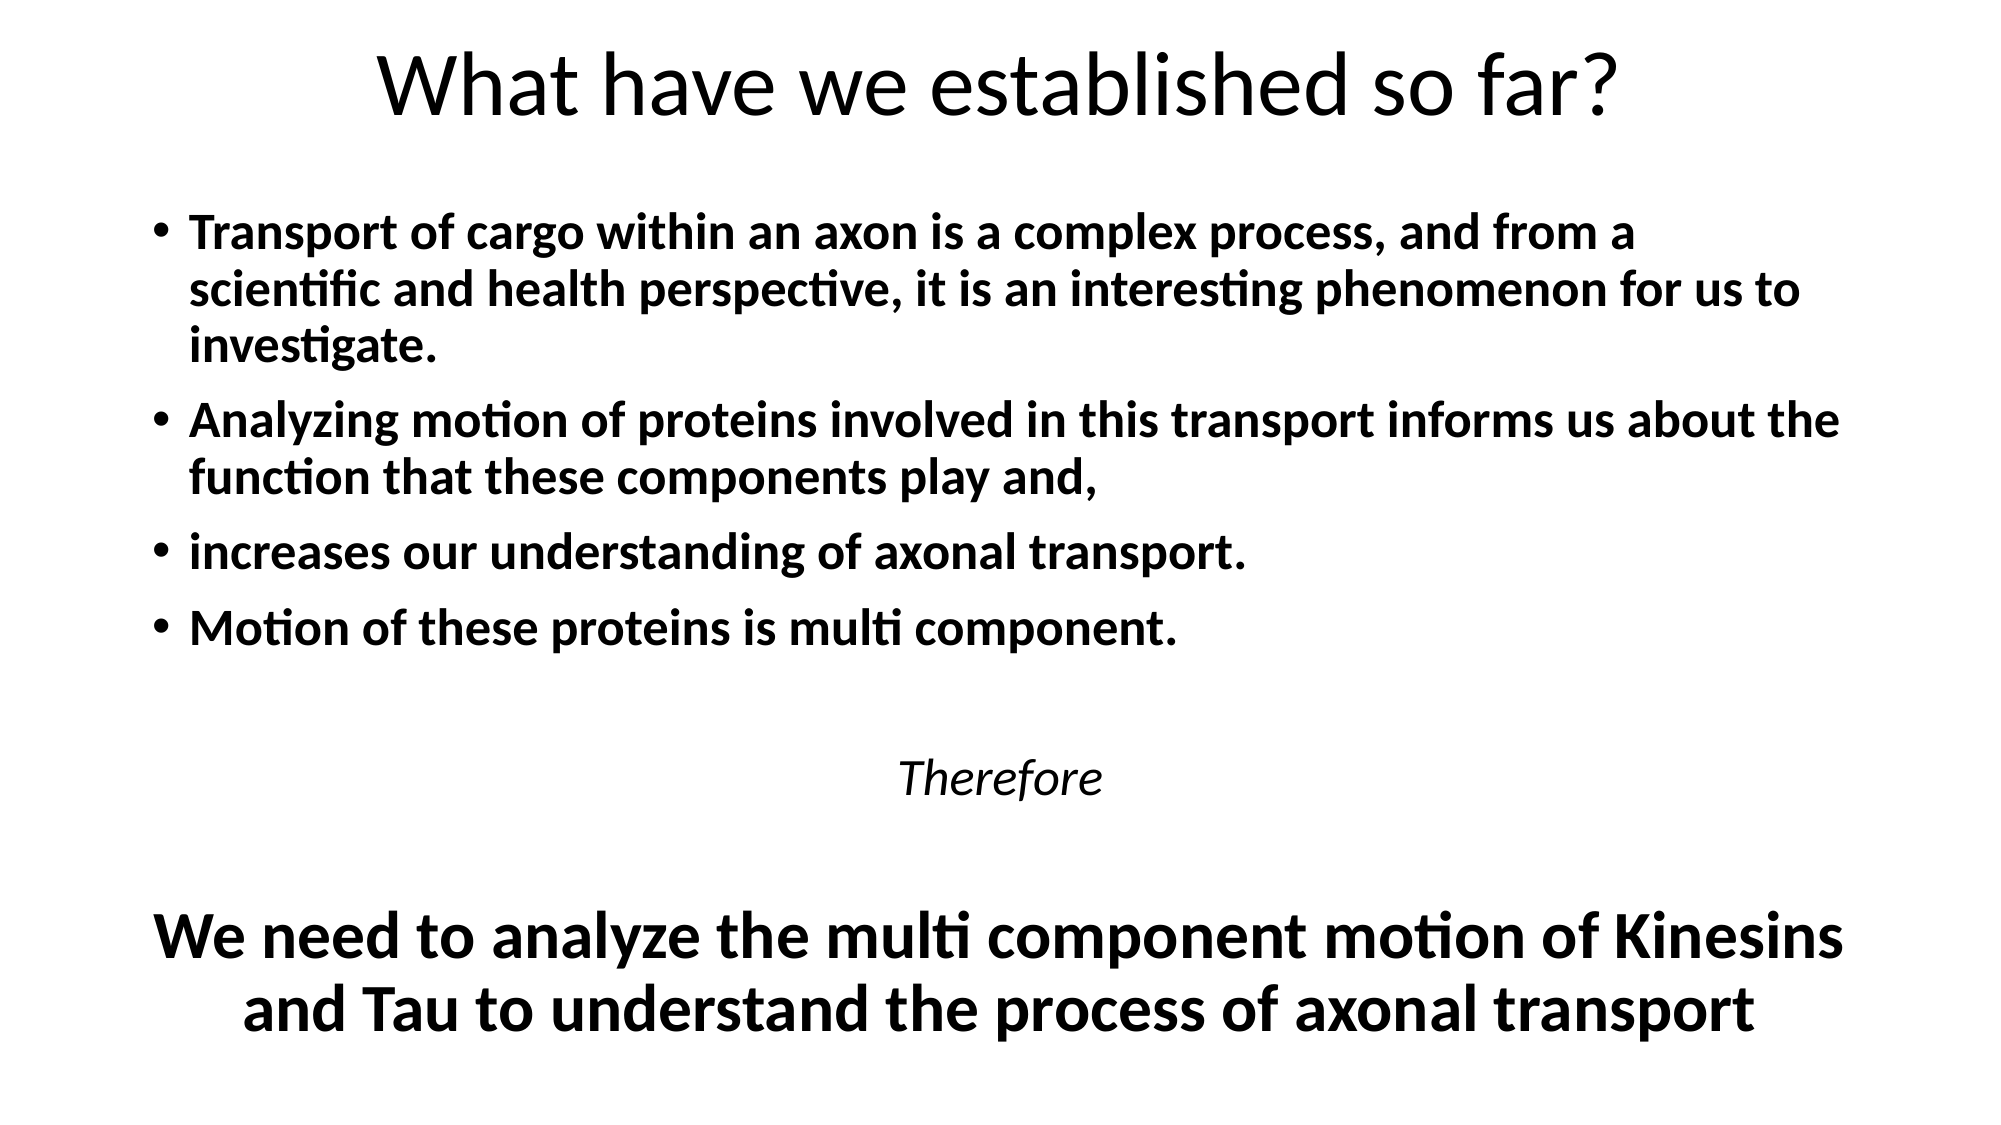

# What have we established so far?
Transport of cargo within an axon is a complex process, and from a  scientific and health perspective, it is an interesting phenomenon for us to investigate.
Analyzing motion of proteins involved in this transport informs us about the function that these components play and,
increases our understanding of axonal transport.
Motion of these proteins is multi component.

Therefore

We need to analyze the multi component motion of Kinesins and Tau to understand the process of axonal transport